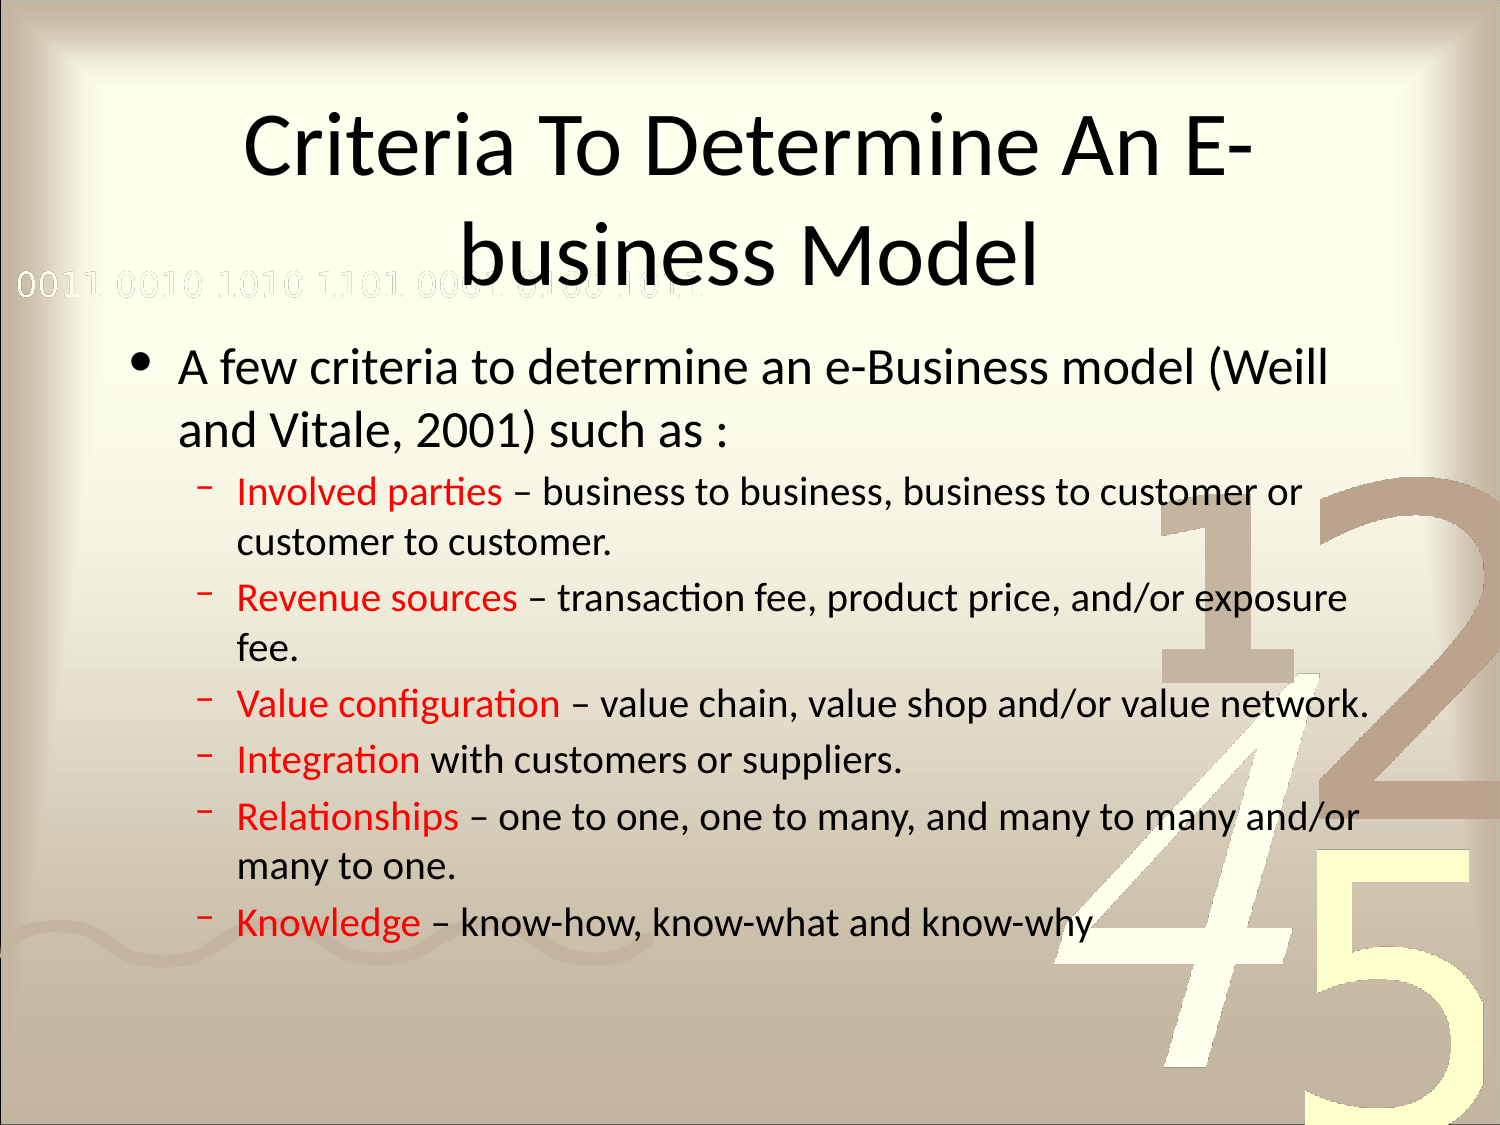

# Criteria To Determine An E-business Model
A few criteria to determine an e-Business model (Weill and Vitale, 2001) such as :
Involved parties – business to business, business to customer or customer to customer.
Revenue sources – transaction fee, product price, and/or exposure fee.
Value configuration – value chain, value shop and/or value network.
Integration with customers or suppliers.
Relationships – one to one, one to many, and many to many and/or many to one.
Knowledge – know-how, know-what and know-why